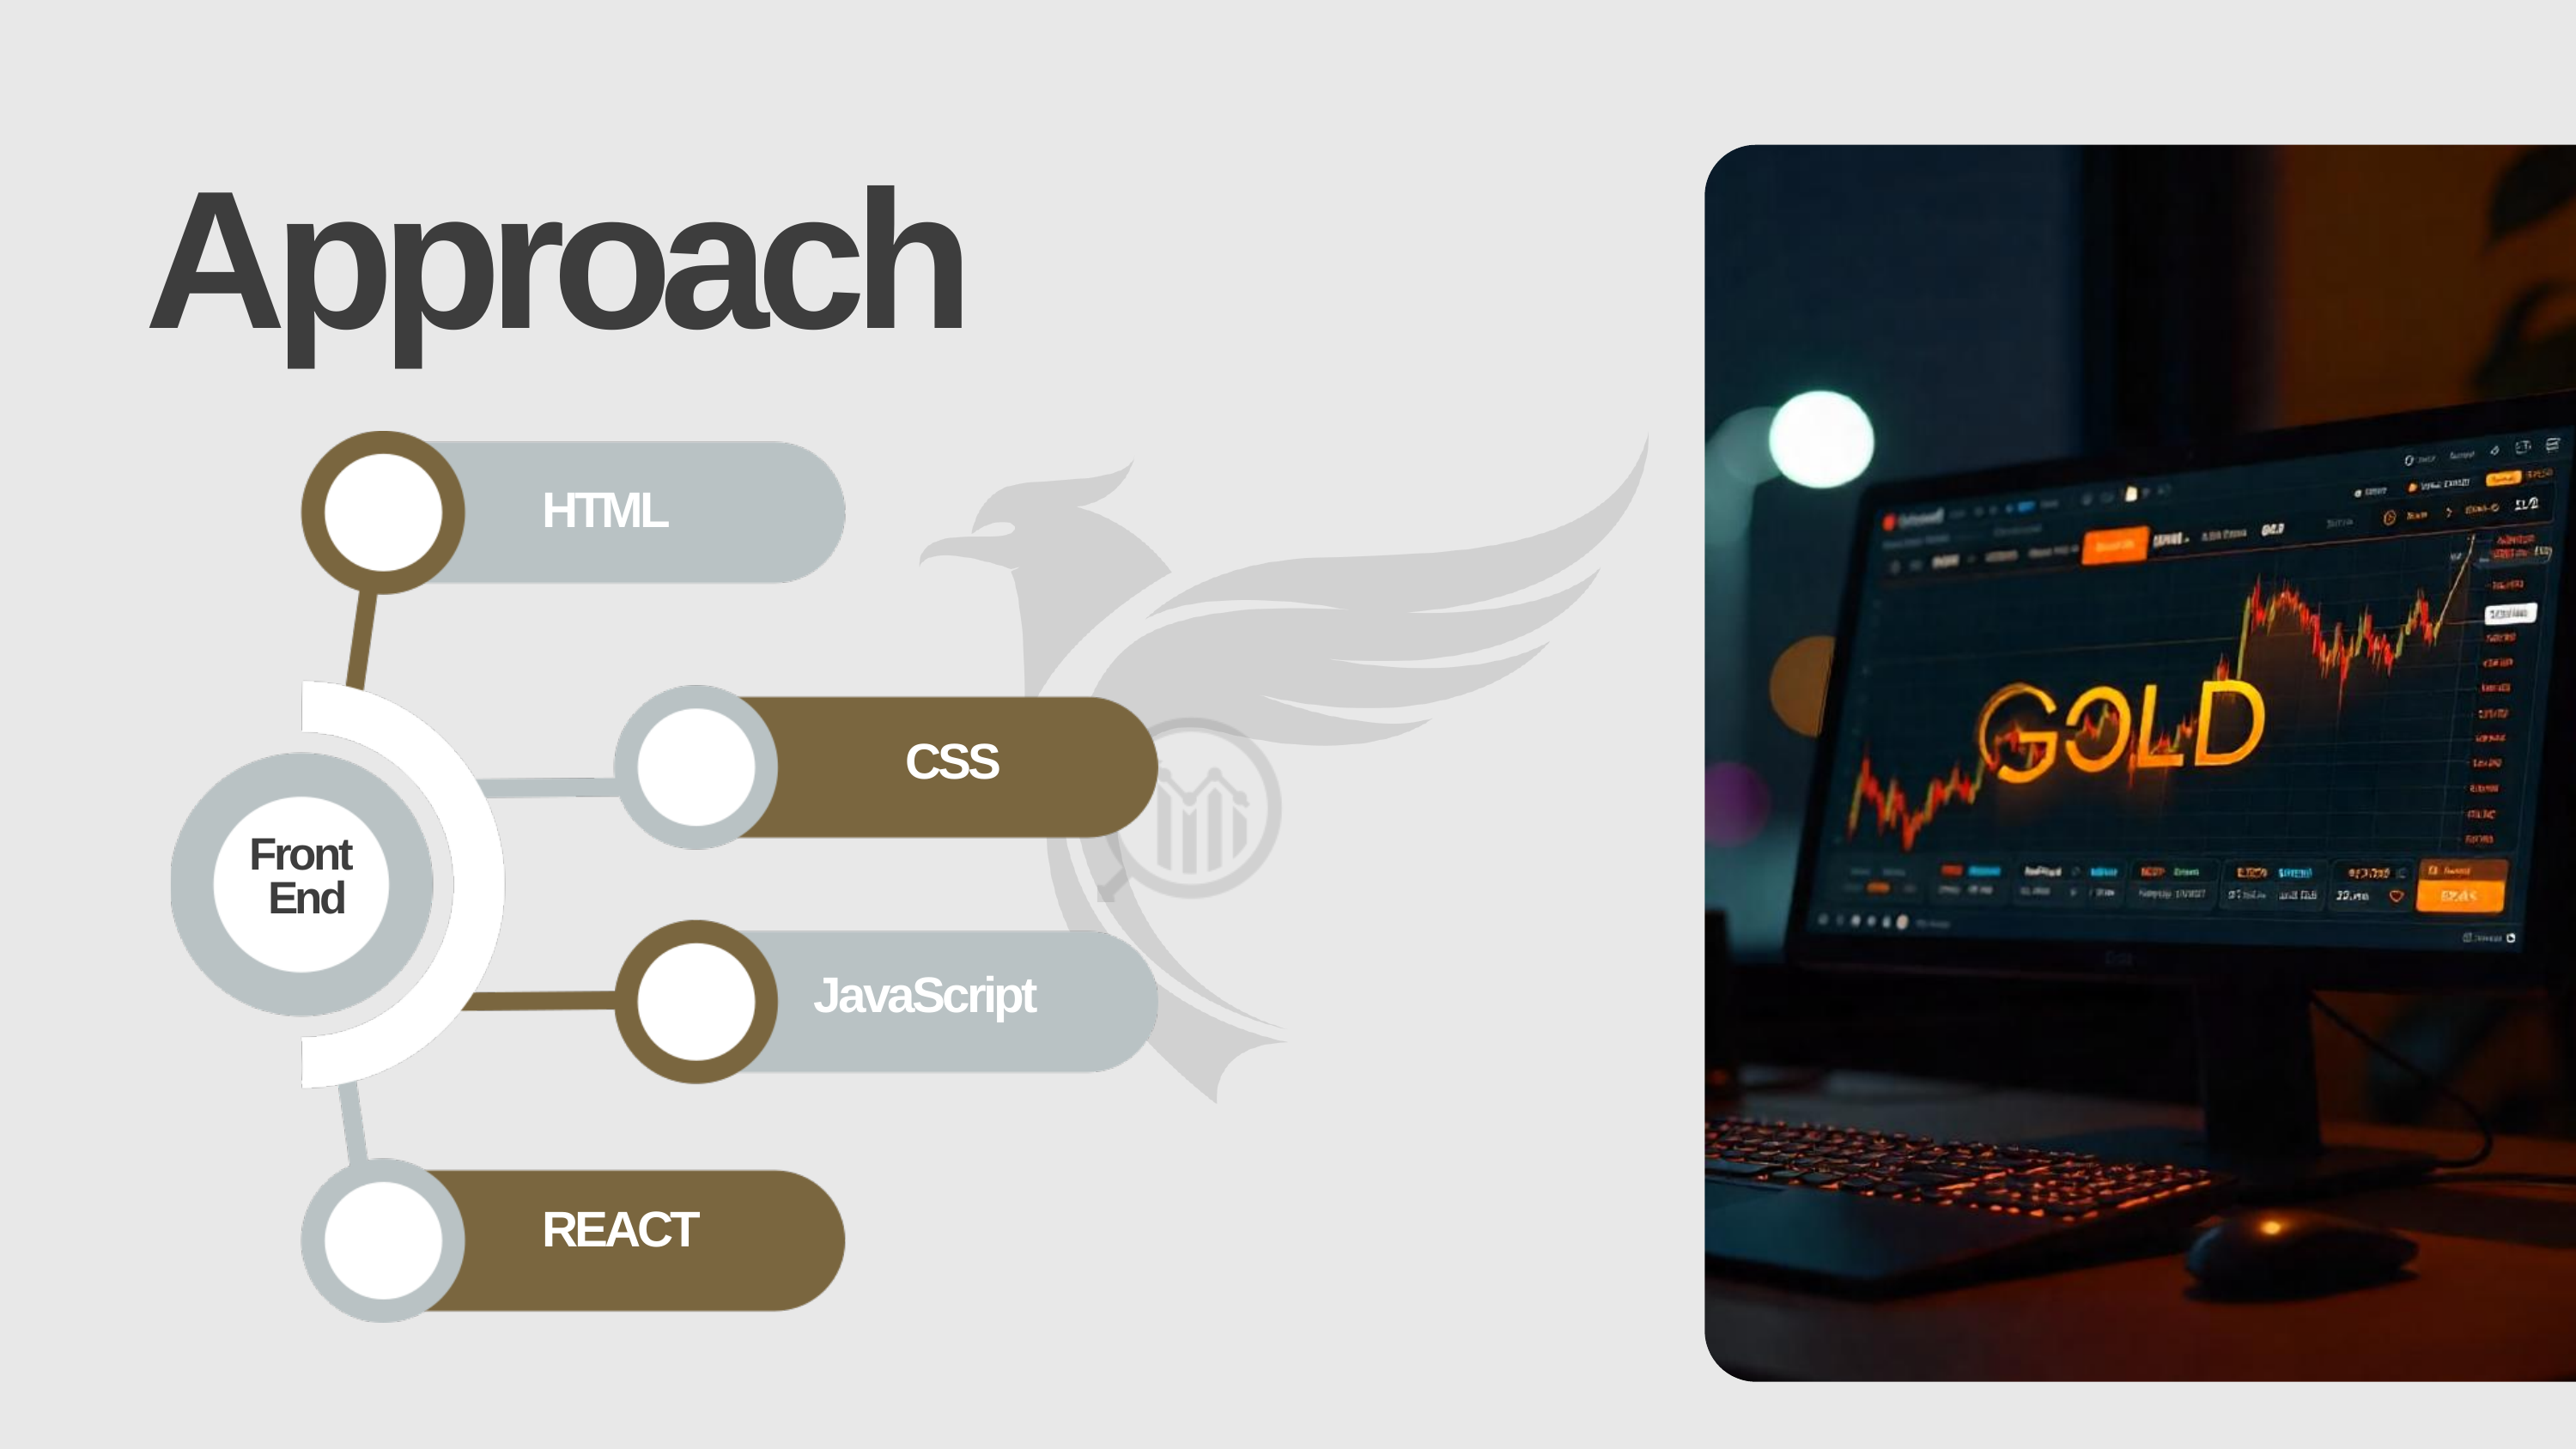

Approach

HTML

CSS
Front
 End
JavaScript
REACT